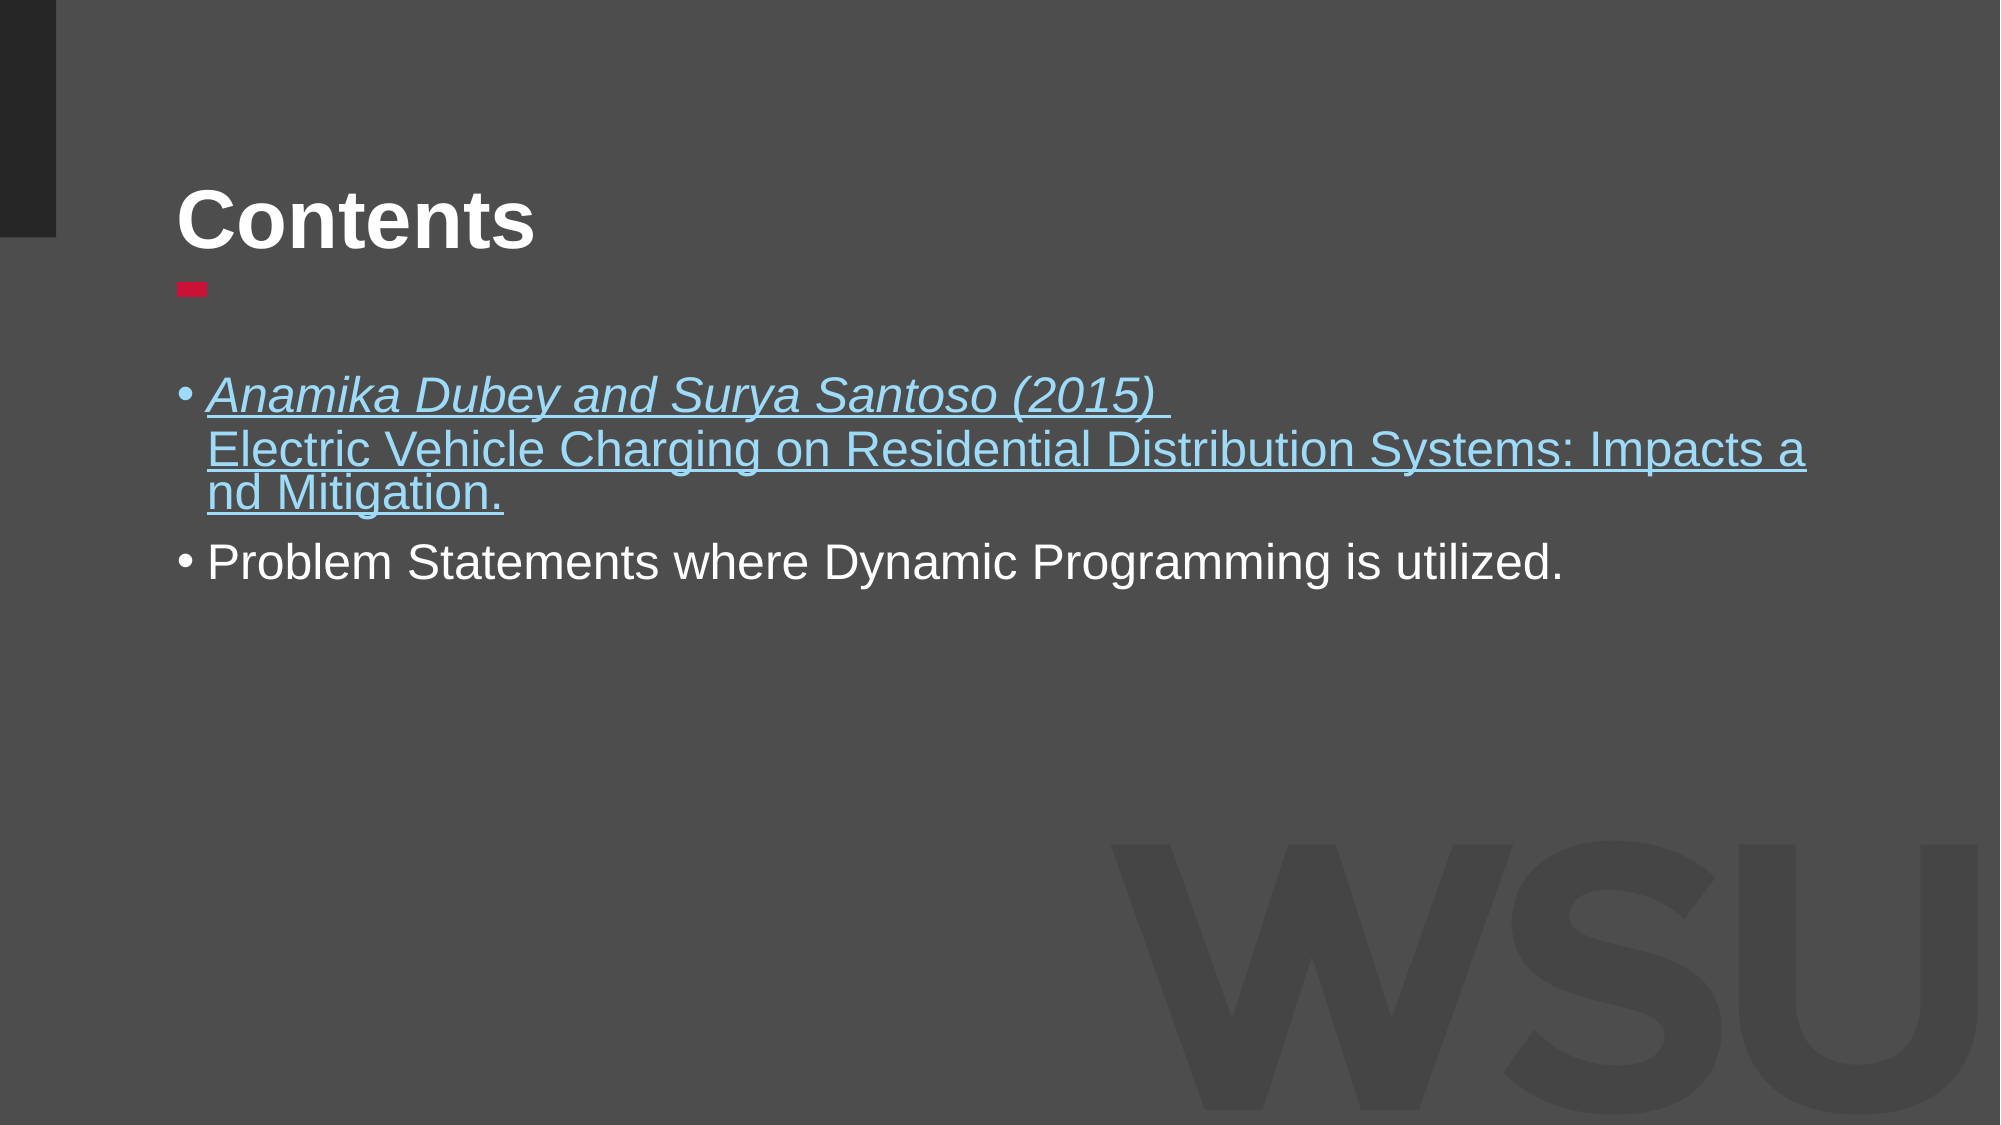

# Contents
Anamika Dubey and Surya Santoso (2015) Electric Vehicle Charging on Residential Distribution Systems: Impacts and Mitigation.
Problem Statements where Dynamic Programming is utilized.